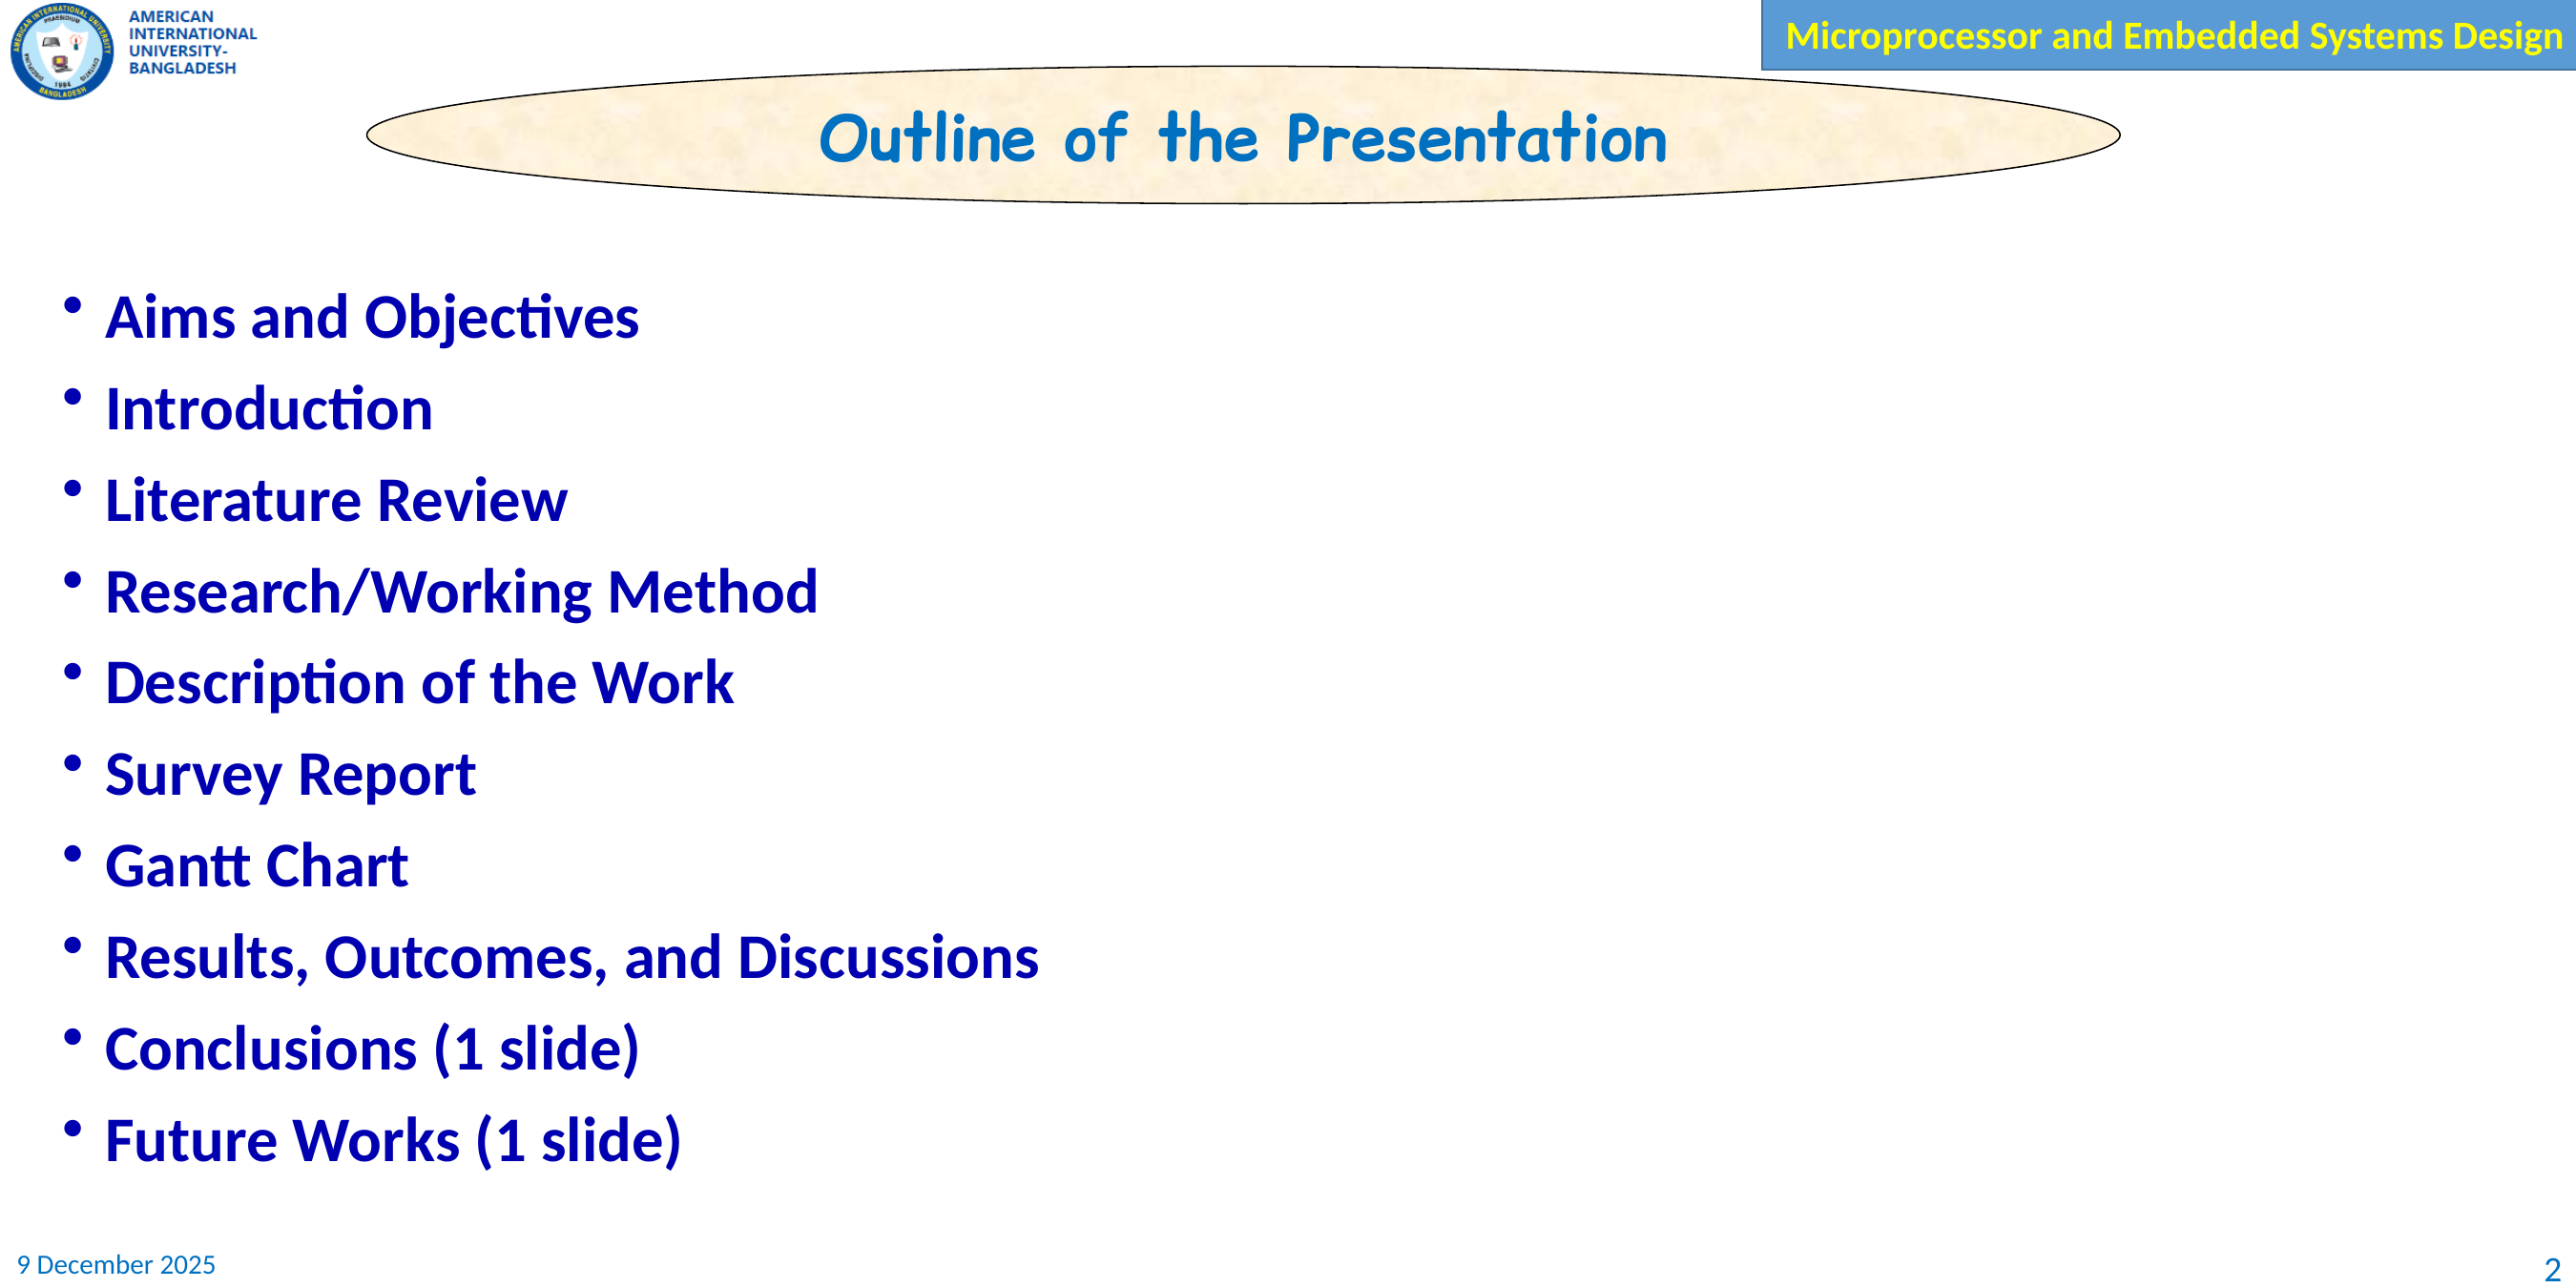

Outline of the Presentation
Aims and Objectives
Introduction
Literature Review
Research/Working Method
Description of the Work
Survey Report
Gantt Chart
Results, Outcomes, and Discussions
Conclusions (1 slide)
Future Works (1 slide)
9 December 2025
2